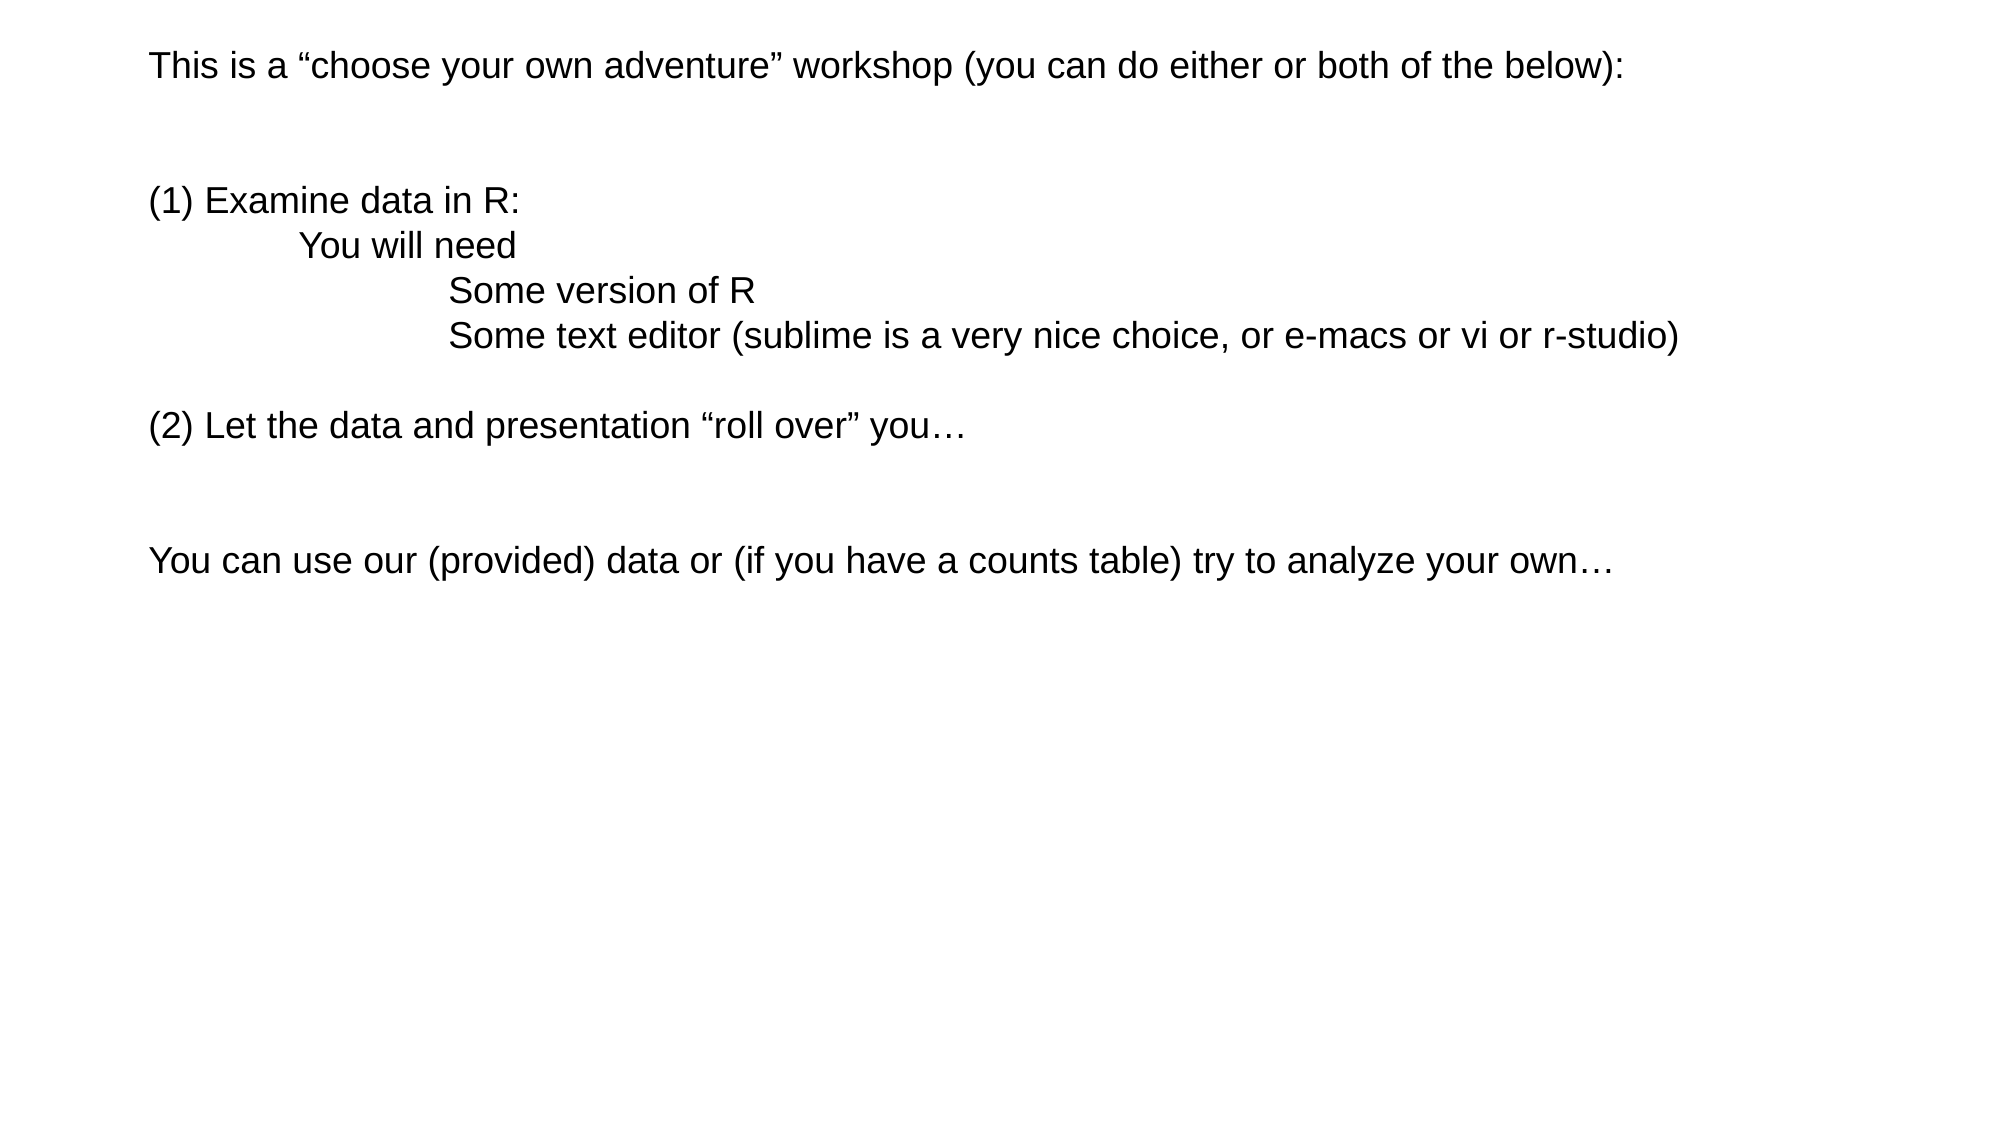

This is a “choose your own adventure” workshop (you can do either or both of the below):

(1) Examine data in R:
	You will need
		Some version of R
		Some text editor (sublime is a very nice choice, or e-macs or vi or r-studio)

(2) Let the data and presentation “roll over” you…

You can use our (provided) data or (if you have a counts table) try to analyze your own…